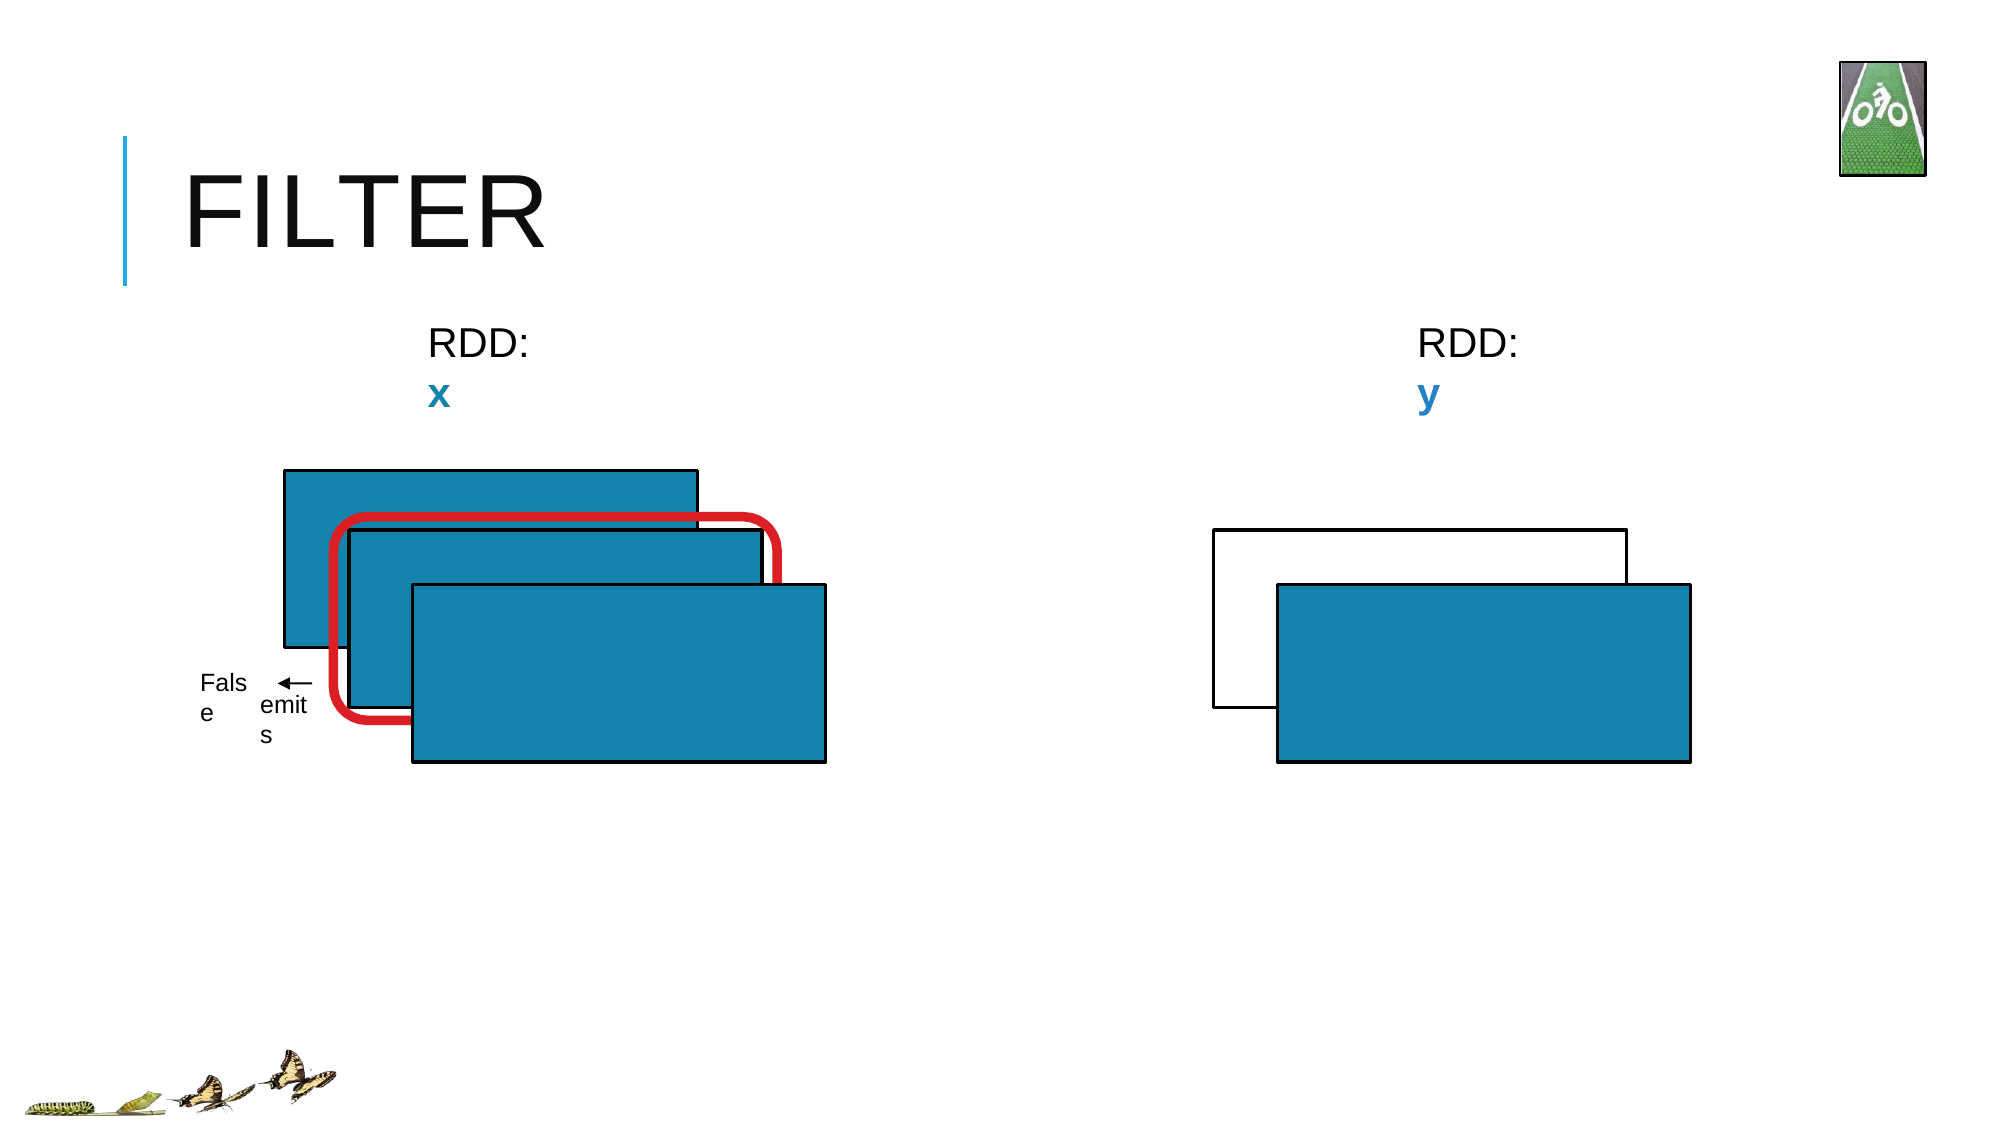

# FILTER
RDD: x
RDD: y

False

emits